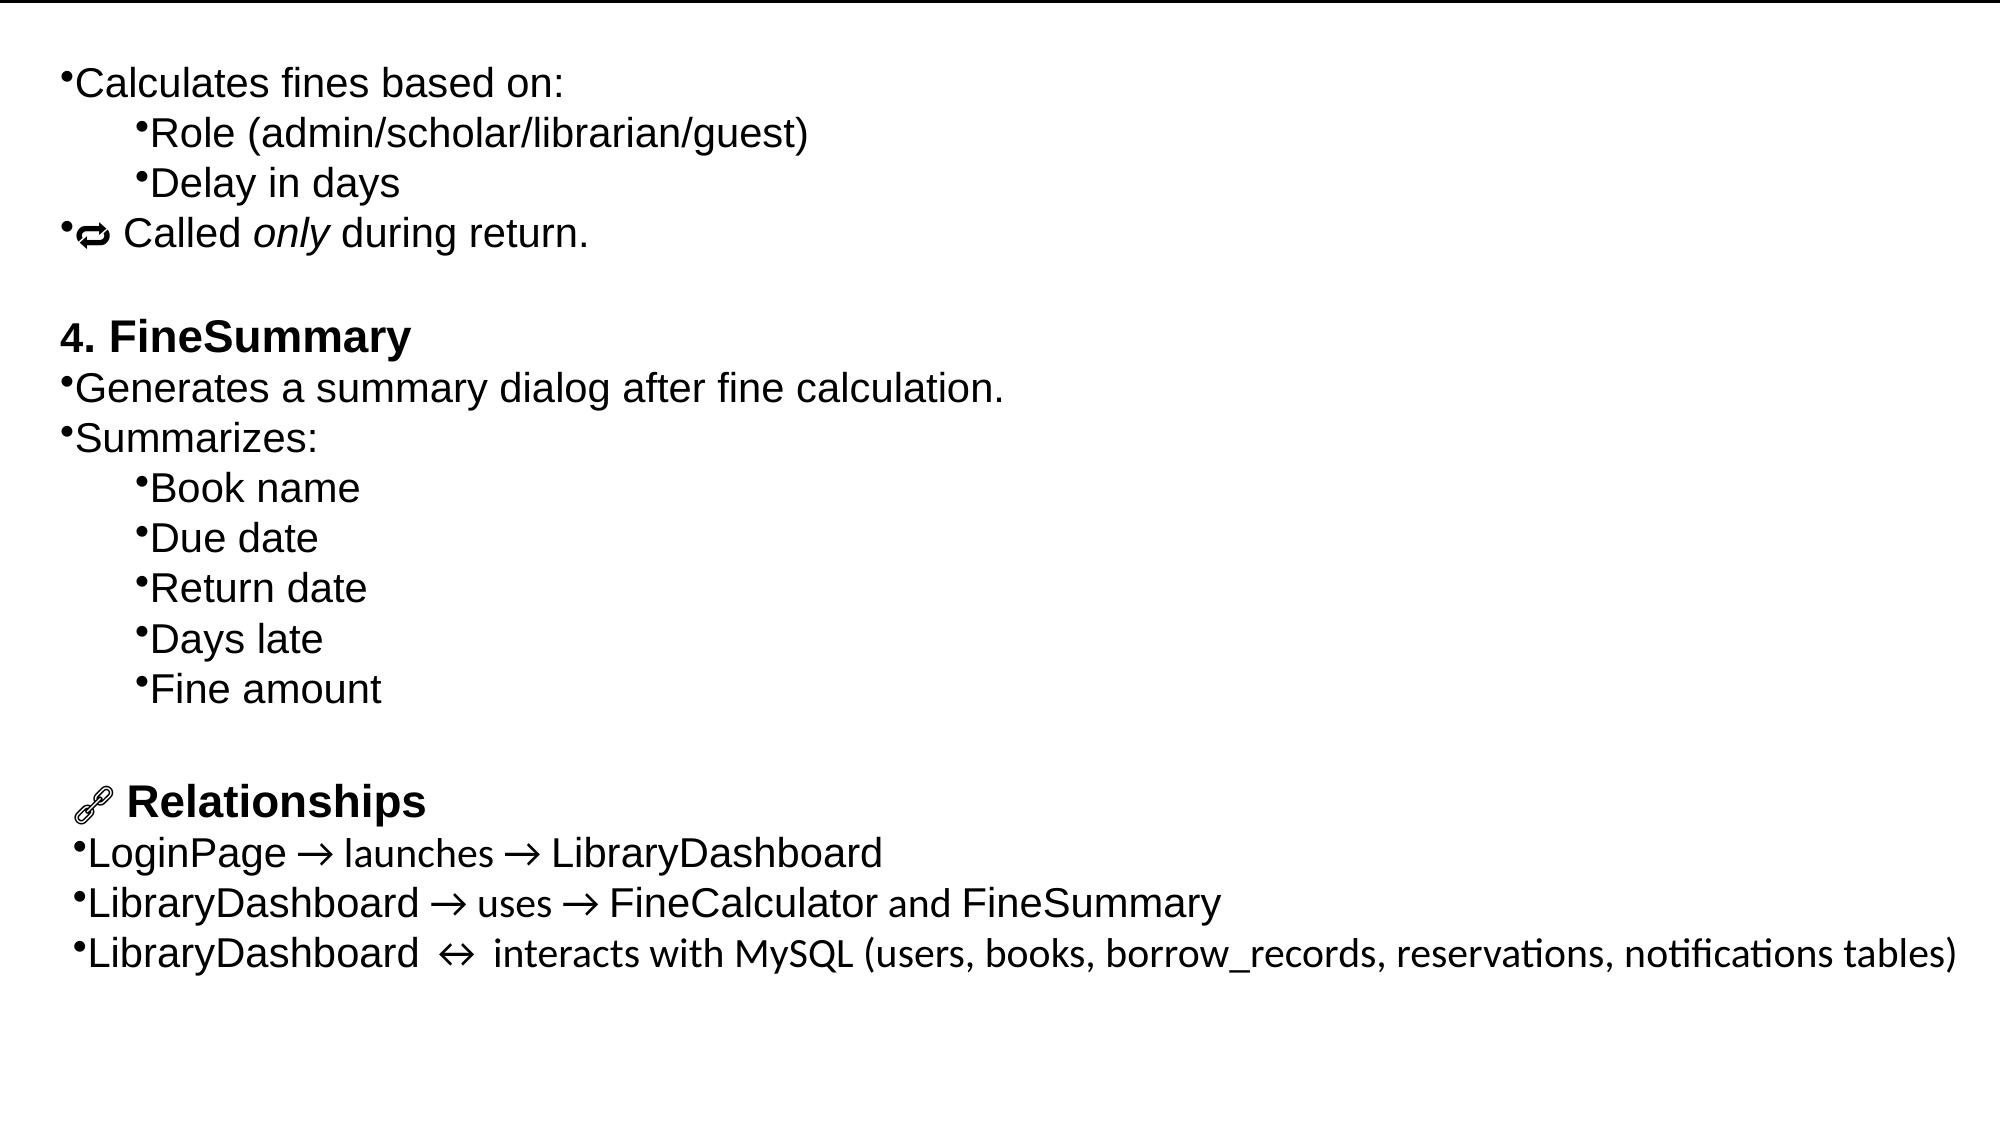

Calculates fines based on:
Role (admin/scholar/librarian/guest)
Delay in days
🔁 Called only during return.

4. FineSummary
Generates a summary dialog after fine calculation.
Summarizes:
Book name
Due date
Return date
Days late
Fine amount

🔗 Relationships
LoginPage → launches → LibraryDashboard
LibraryDashboard → uses → FineCalculator and FineSummary
LibraryDashboard ↔ interacts with MySQL (users, books, borrow_records, reservations, notifications tables)